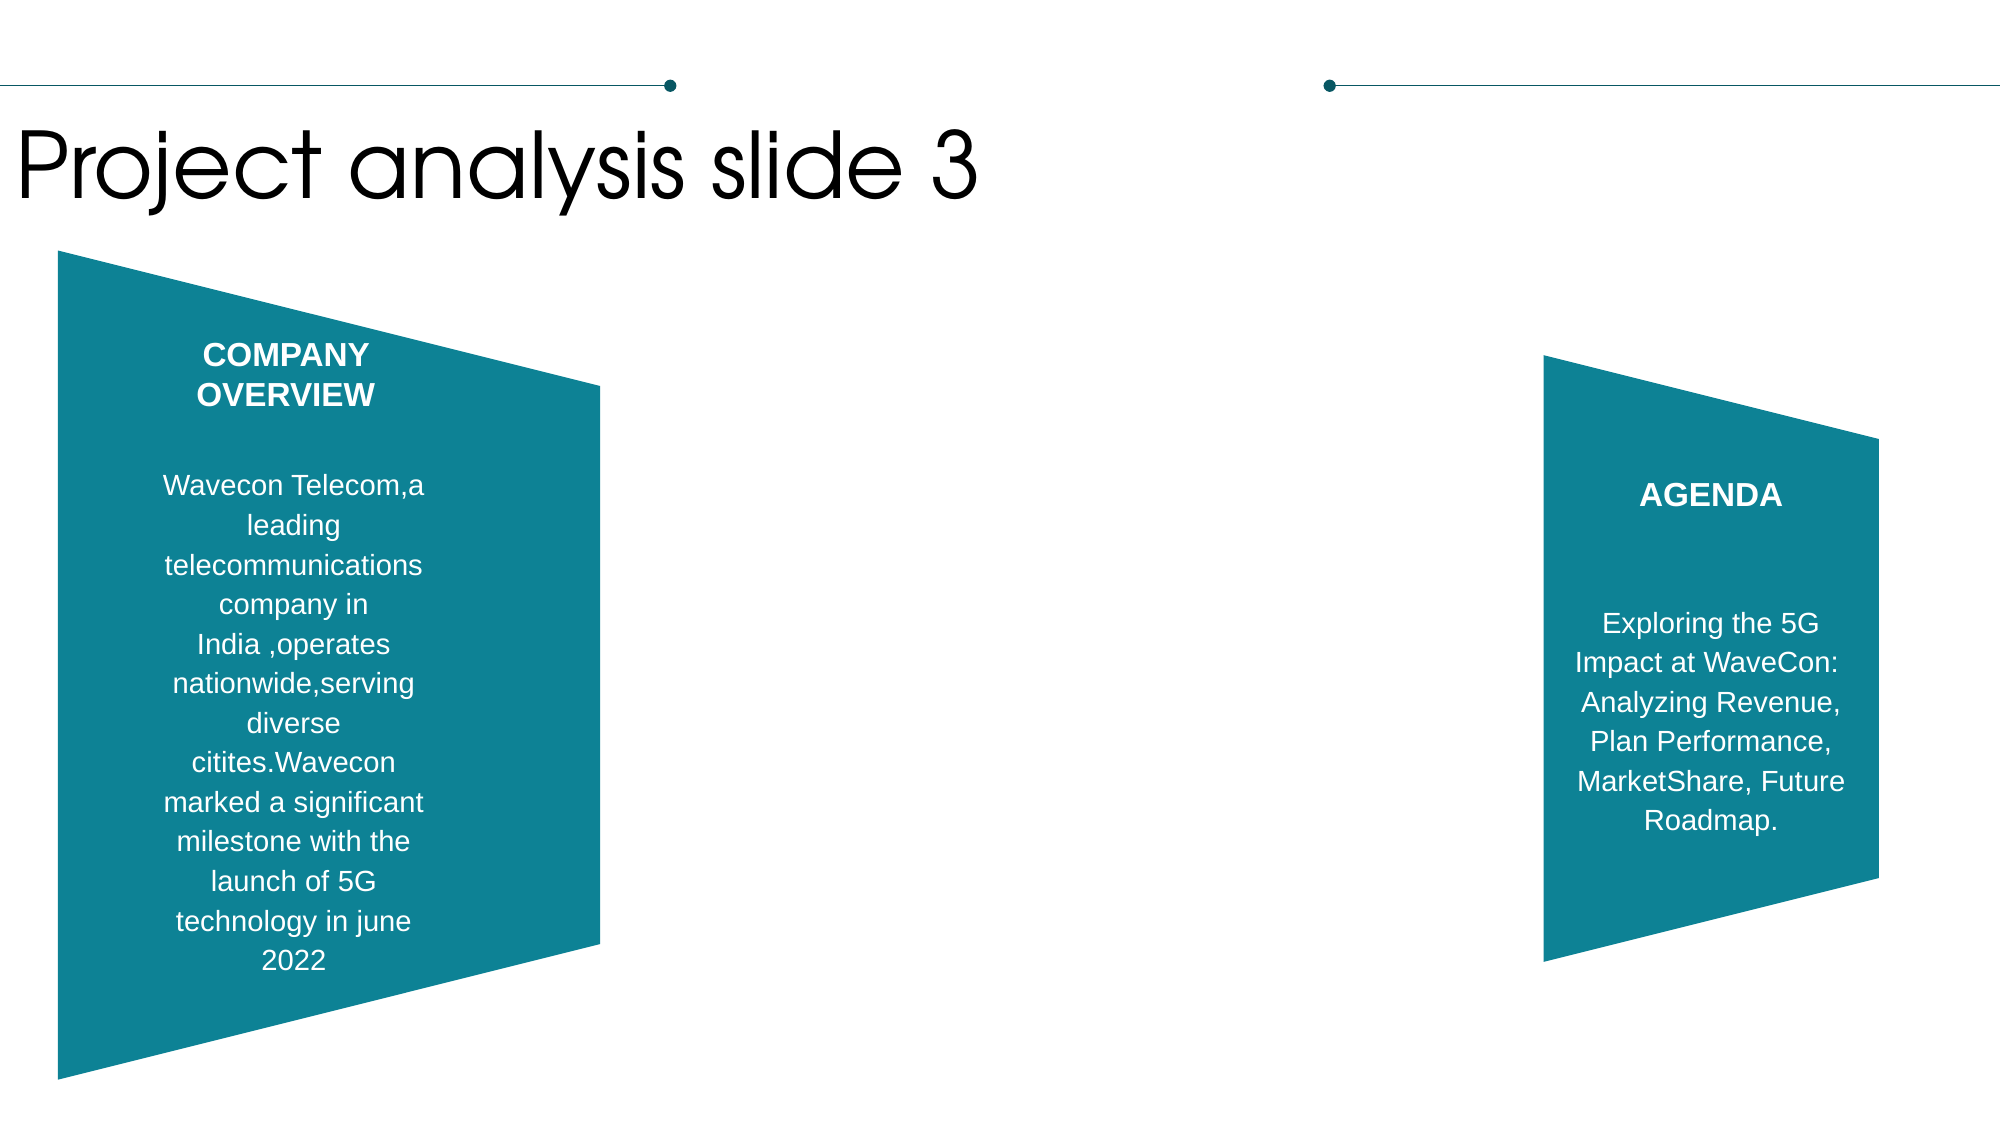

Project analysis slide 3
COMPANY OVERVIEW

Wavecon Telecom,a leading telecommunications company in India ,operates nationwide,serving diverse citites.Wavecon marked a significant milestone with the launch of 5G technology in june 2022
FINANCIAL ANALYSIS
AGENDA

Lorem ipsum dolor sit amet, consectetur adipiscing elit, sed do eiusmod tempor incididunt ut labore et dolore magna aliqua.
Lorem ipsum dolor sit amet, consectetur adipiscing elit, sed do eiusmod tempor incididunt ut labore et dolore magna aliqua.
Exploring the 5G Impact at WaveCon:  Analyzing Revenue, Plan Performance, MarketShare, Future Roadmap.